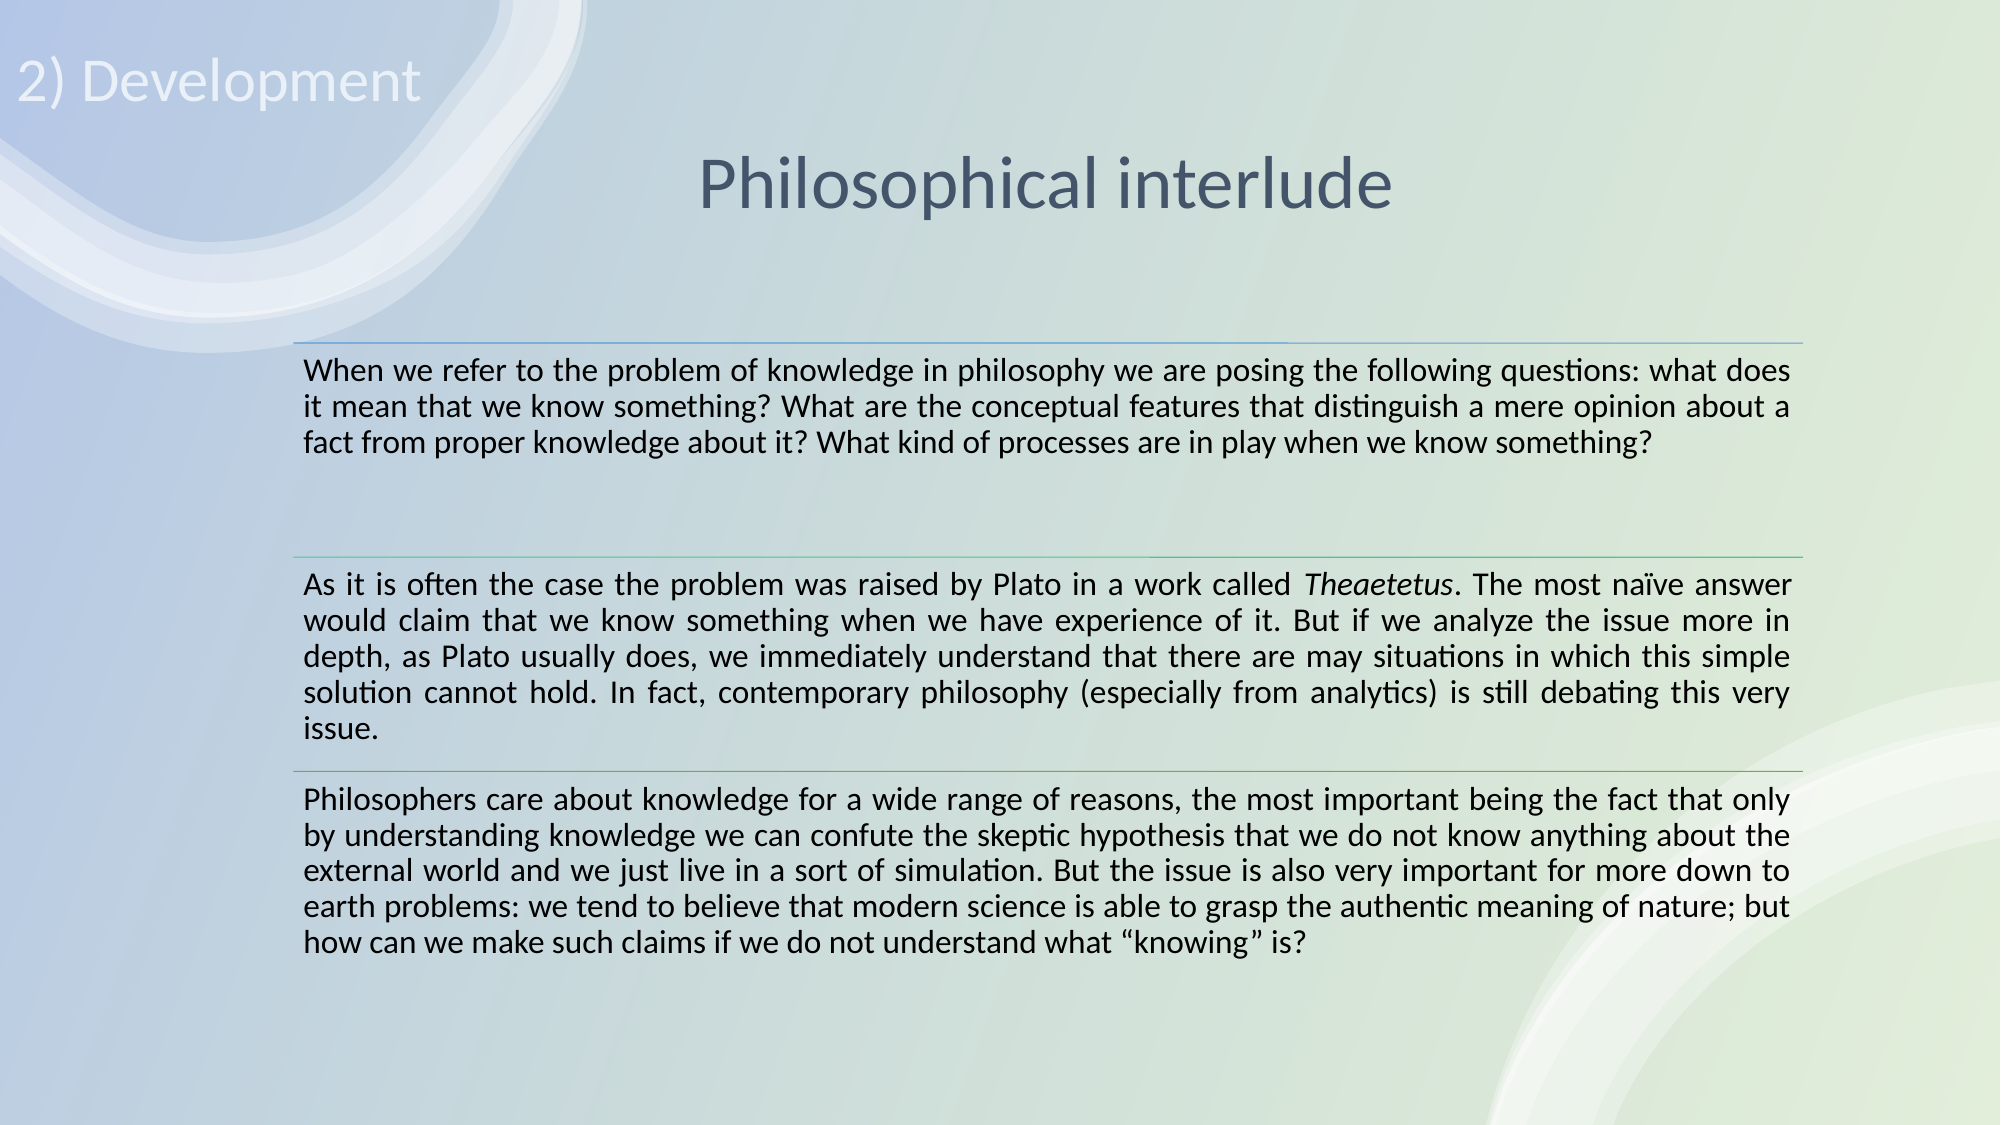

# 2) Development
Philosophical interlude
When we refer to the problem of knowledge in philosophy we are posing the following questions: what does it mean that we know something? What are the conceptual features that distinguish a mere opinion about a fact from proper knowledge about it? What kind of processes are in play when we know something?
As it is often the case the problem was raised by Plato in a work called Theaetetus. The most naïve answer would claim that we know something when we have experience of it. But if we analyze the issue more in depth, as Plato usually does, we immediately understand that there are may situations in which this simple solution cannot hold. In fact, contemporary philosophy (especially from analytics) is still debating this very issue.
Philosophers care about knowledge for a wide range of reasons, the most important being the fact that only by understanding knowledge we can confute the skeptic hypothesis that we do not know anything about the external world and we just live in a sort of simulation. But the issue is also very important for more down to earth problems: we tend to believe that modern science is able to grasp the authentic meaning of nature; but how can we make such claims if we do not understand what “knowing” is?